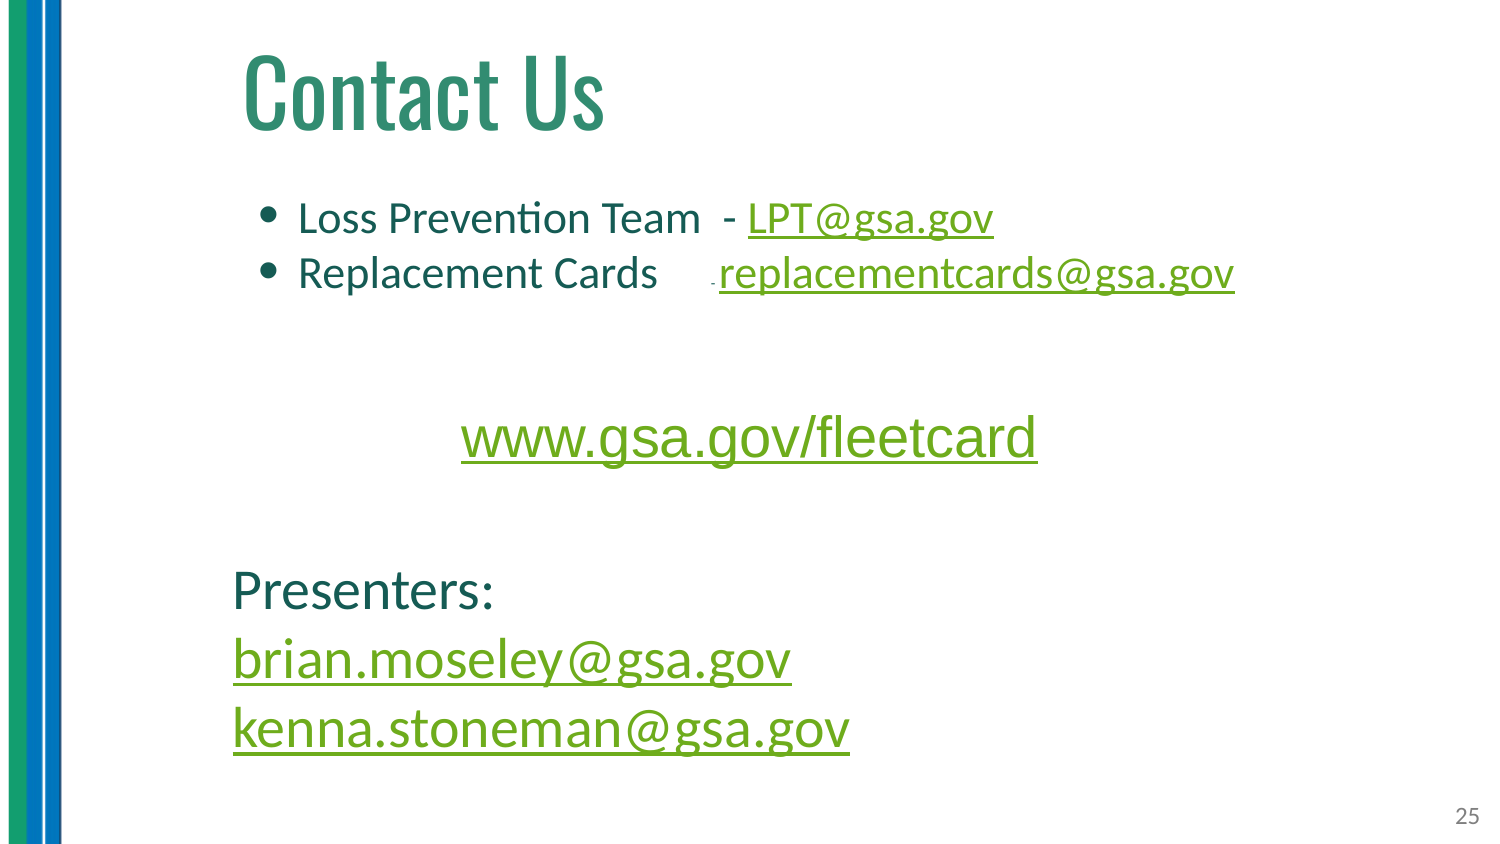

# Contact Us
Loss Prevention Team  - LPT@gsa.gov
Replacement Cards         - replacementcards@gsa.gov

www.gsa.gov/fleetcard
Presenters:
brian.moseley@gsa.gov
kenna.stoneman@gsa.gov